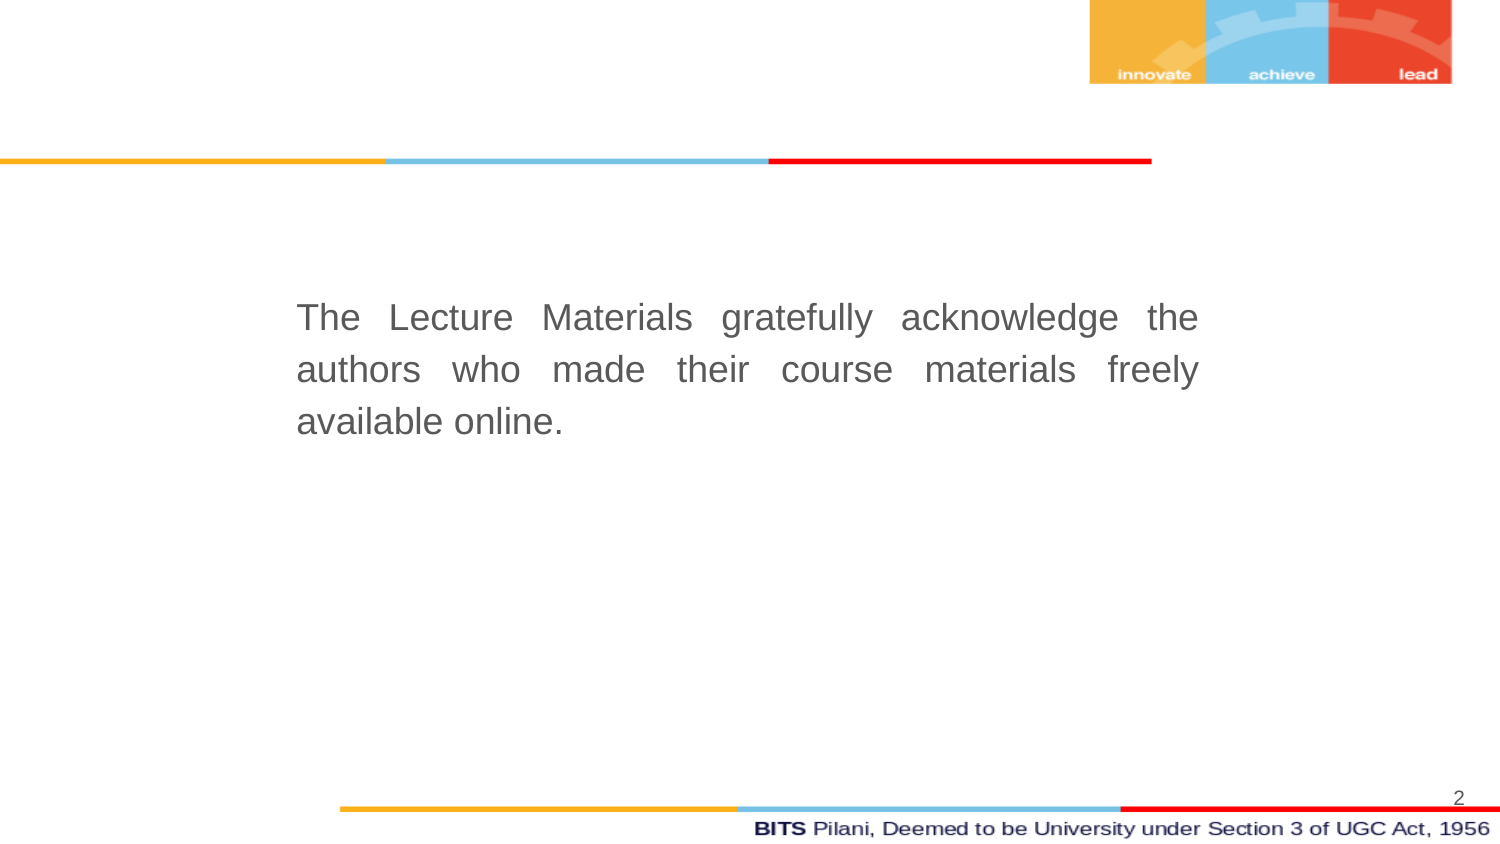

# The Lecture Materials gratefully acknowledge the authors who made their course materials freely available online.
2